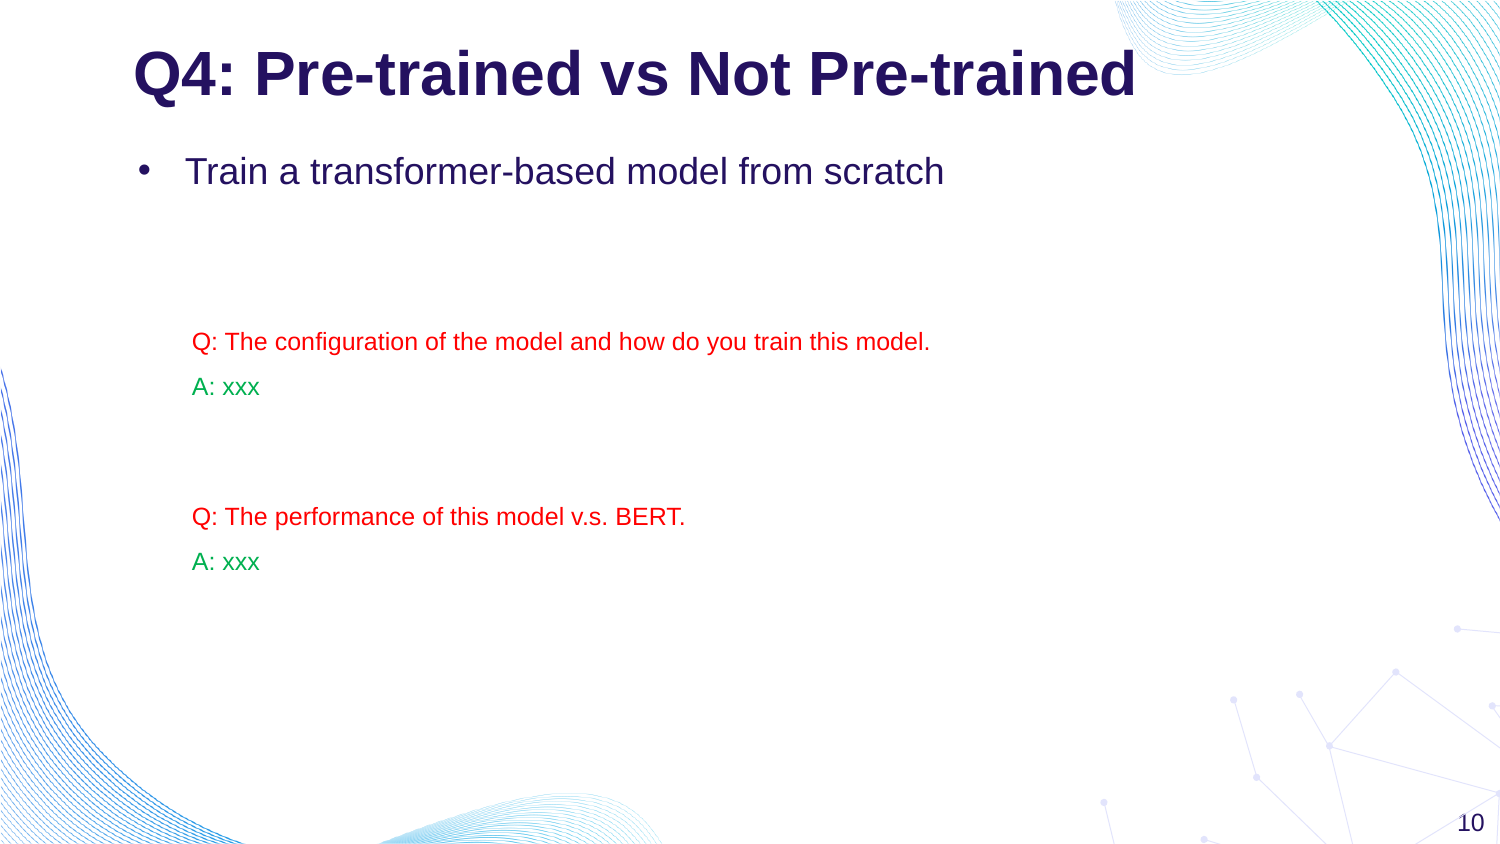

# Q4: Pre-trained vs Not Pre-trained
Train a transformer-based model from scratch
Q: The configuration of the model and how do you train this model.
A: xxx
Q: The performance of this model v.s. BERT.
A: xxx